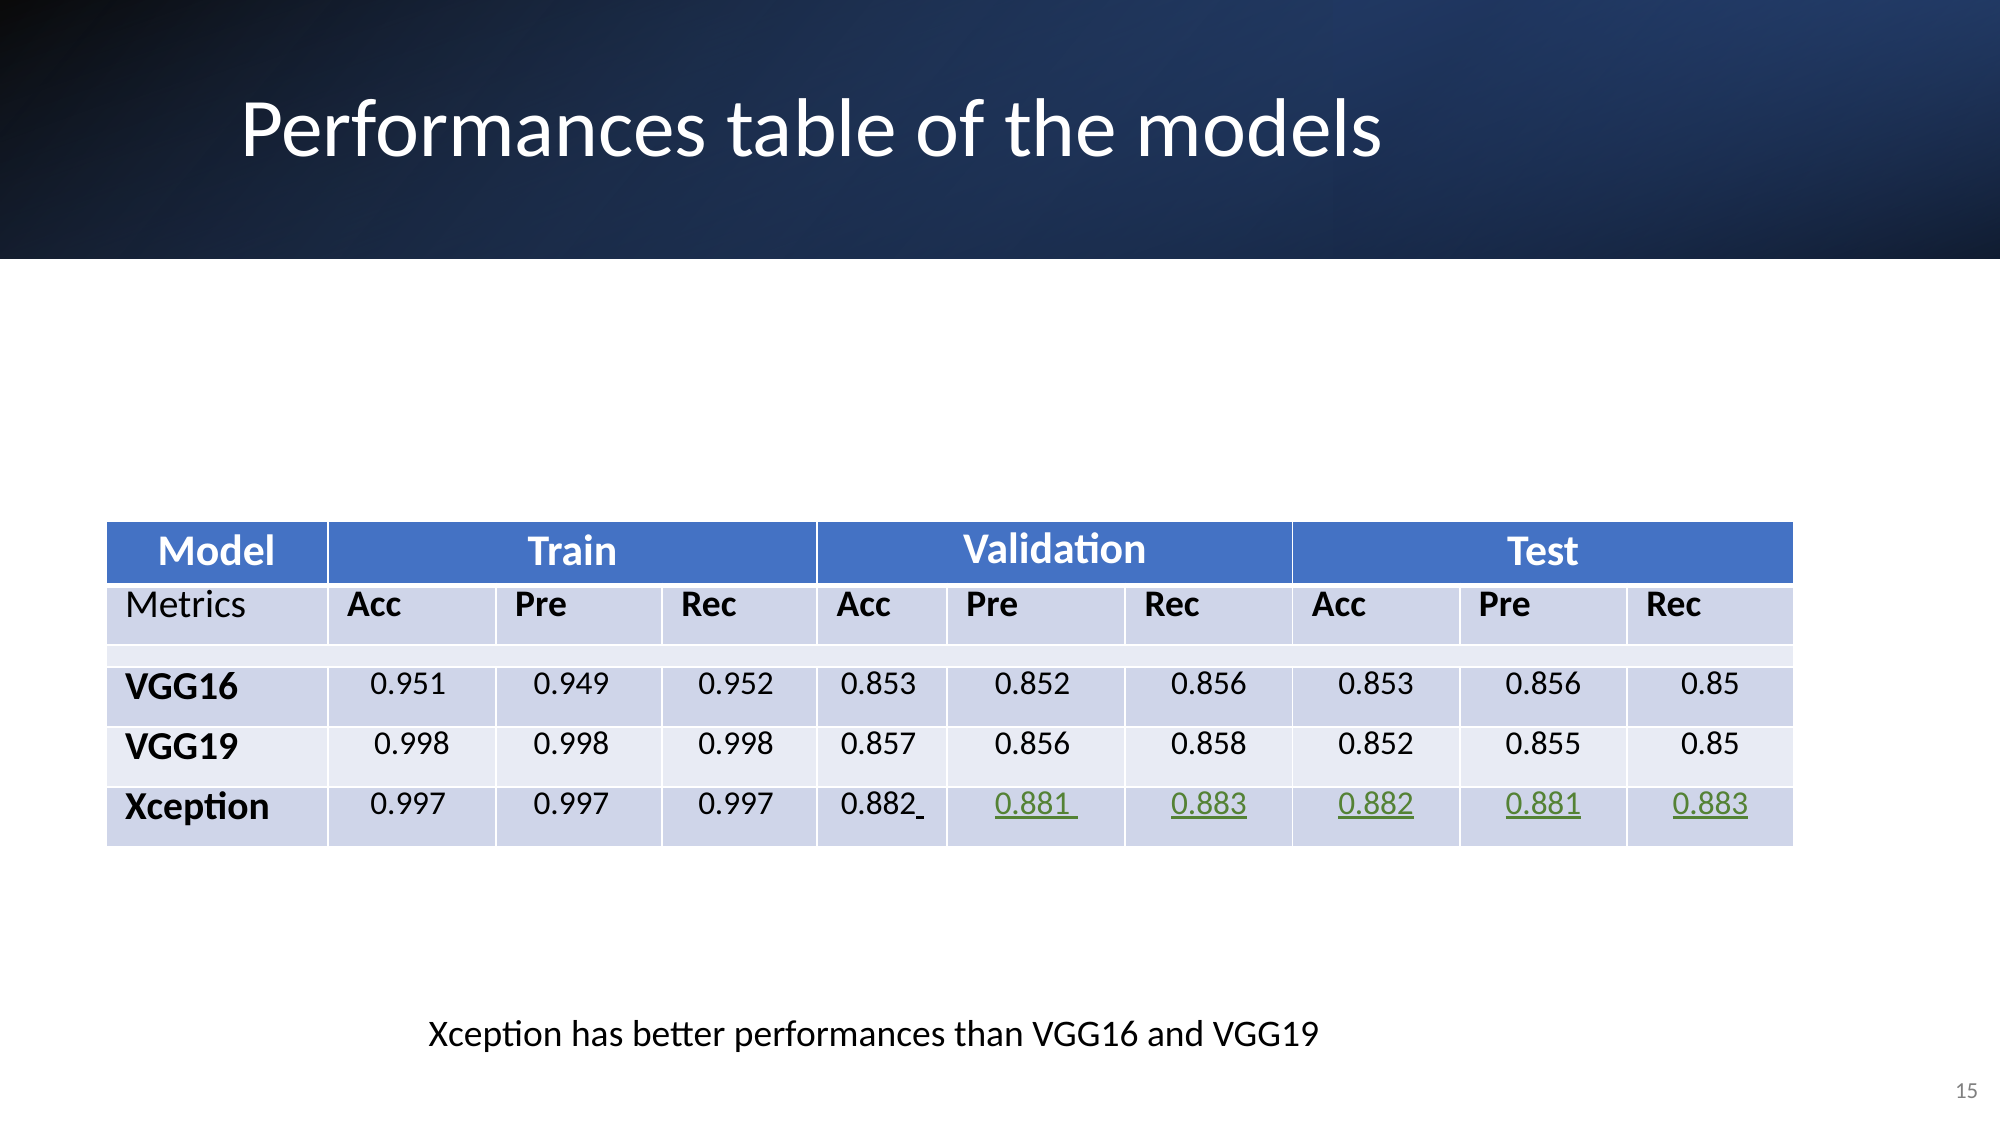

# Performances table of the models
| Model | Train |  |  | Validation |  |  | Test |  |  |
| --- | --- | --- | --- | --- | --- | --- | --- | --- | --- |
| Metrics | Acc | Pre | Rec | Acc | Pre | Rec | Acc | Pre | Rec |
|  |  |  |  |  |  |  |  |  |  |
| VGG16 | 0.951 | 0.949 | 0.952 | 0.853 | 0.852 | 0.856 | 0.853 | 0.856 | 0.85 |
| VGG19 | 0.998 | 0.998 | 0.998 | 0.857 | 0.856 | 0.858 | 0.852 | 0.855 | 0.85 |
| Xception | 0.997 | 0.997 | 0.997 | 0.882 | 0.881 | 0.883 | 0.882 | 0.881 | 0.883 |
Xception has better performances than VGG16 and VGG19
15